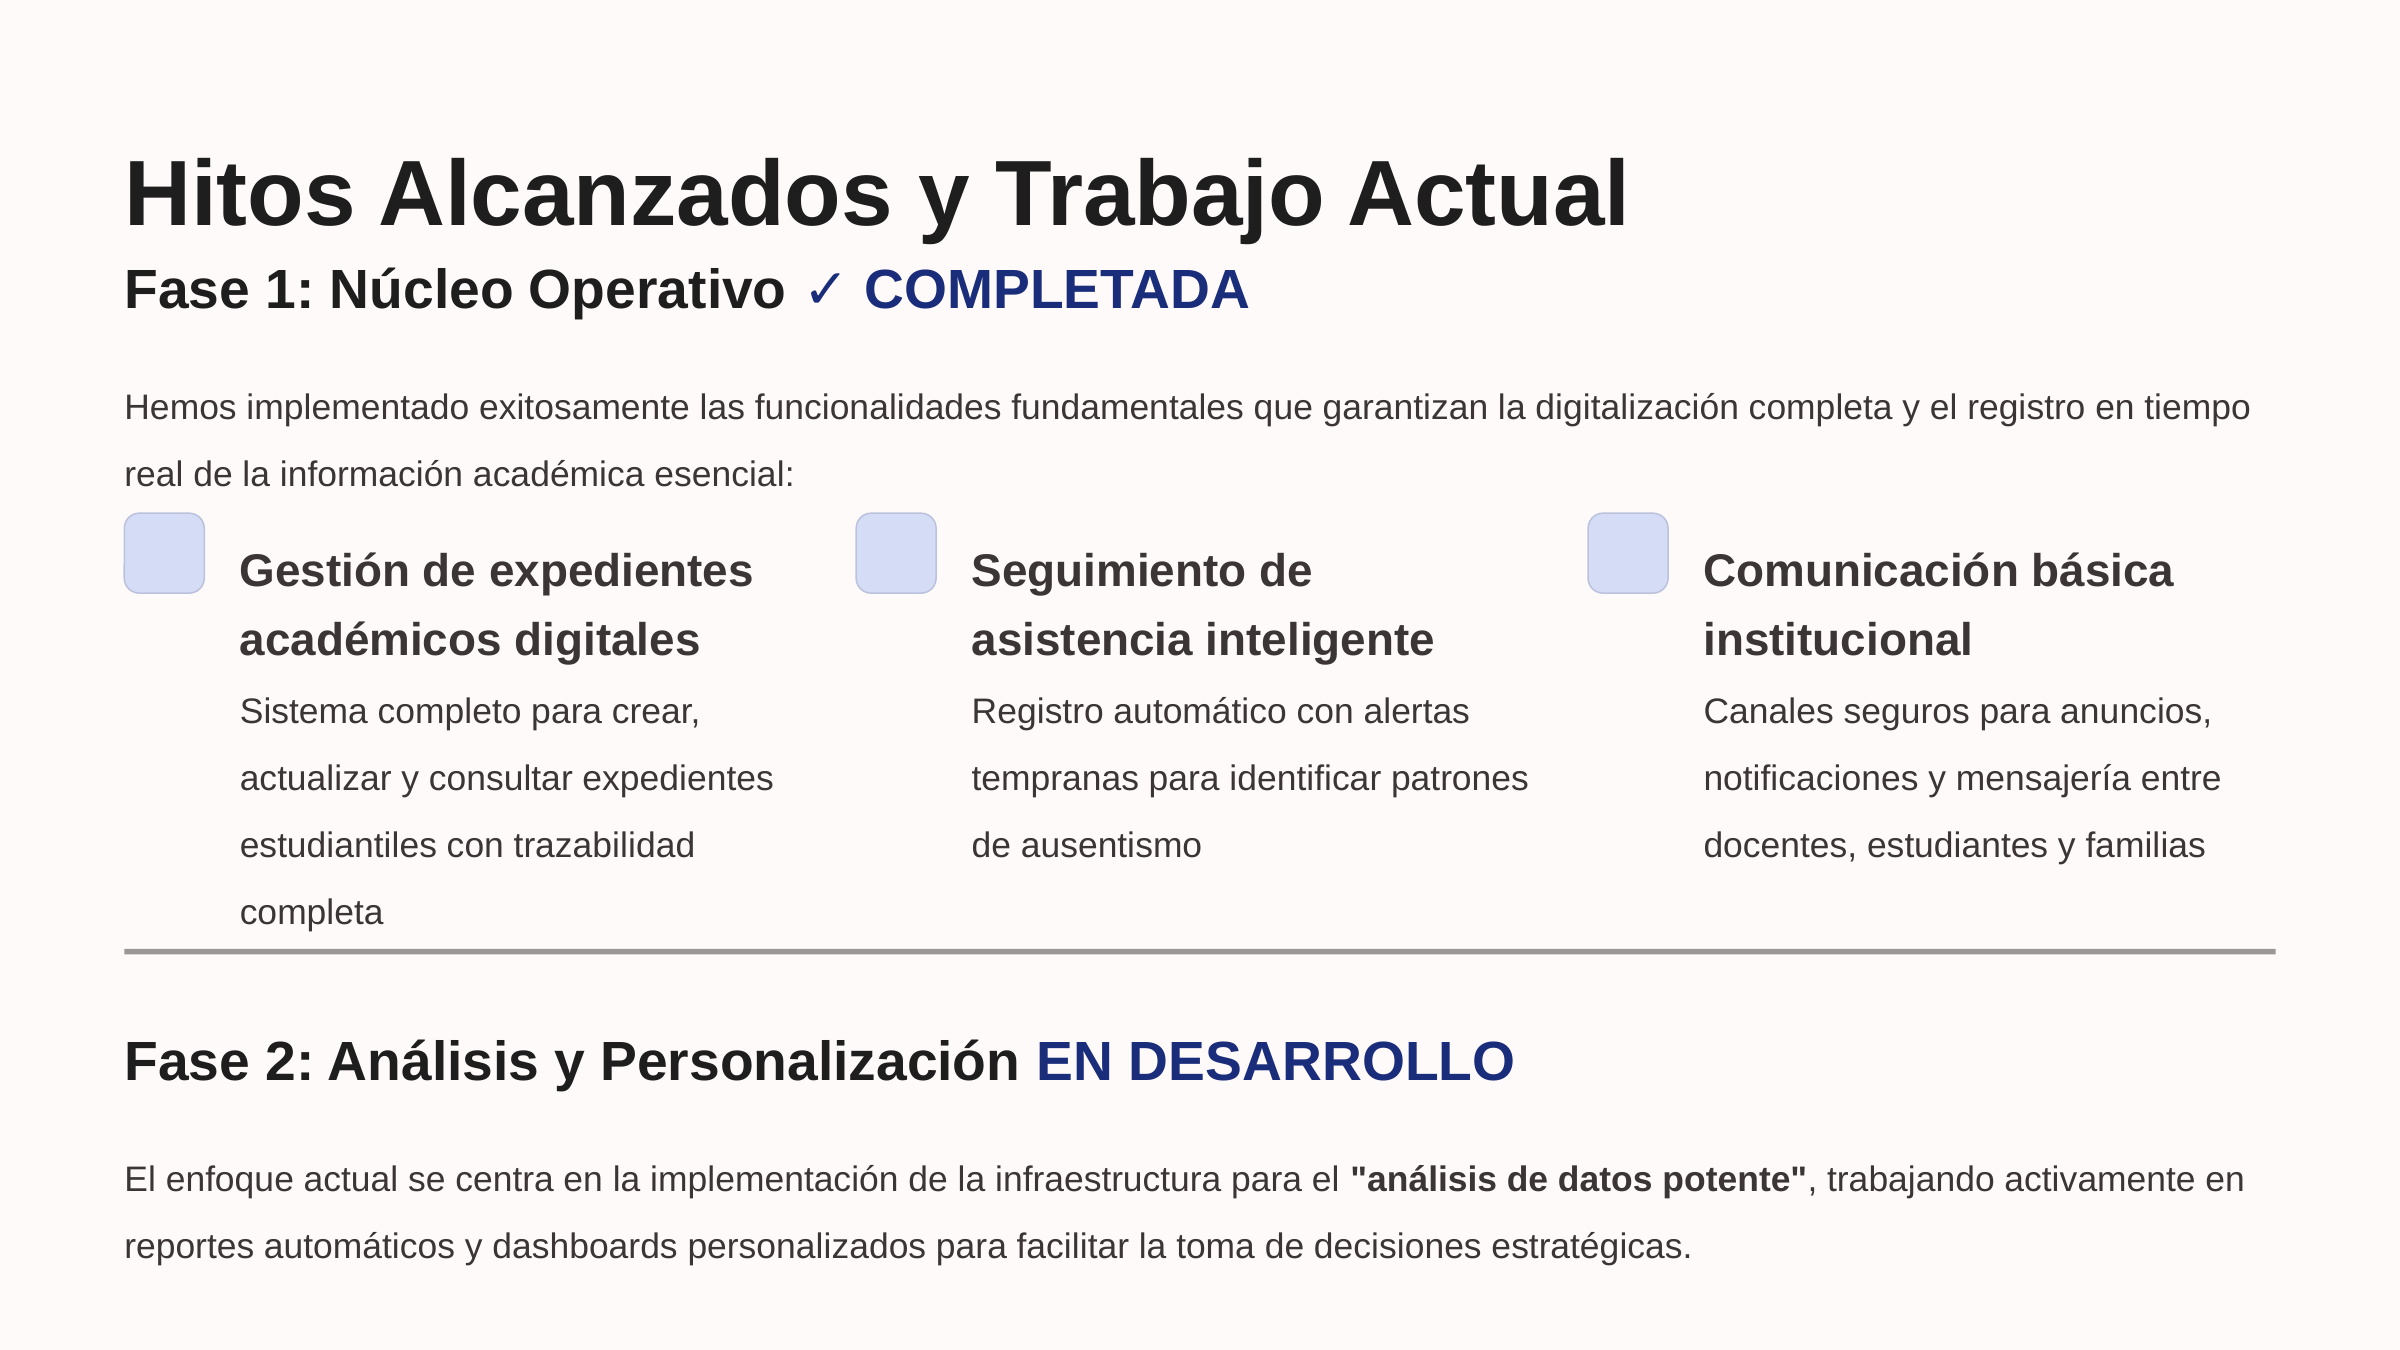

Hitos Alcanzados y Trabajo Actual
Fase 1: Núcleo Operativo ✓ COMPLETADA
Hemos implementado exitosamente las funcionalidades fundamentales que garantizan la digitalización completa y el registro en tiempo real de la información académica esencial:

Gestión de expedientes académicos digitales
Seguimiento de asistencia inteligente
Comunicación básica institucional
Sistema completo para crear, actualizar y consultar expedientes estudiantiles con trazabilidad completa
Registro automático con alertas tempranas para identificar patrones de ausentismo
Canales seguros para anuncios, notificaciones y mensajería entre docentes, estudiantes y familias

Fase 2: Análisis y Personalización EN DESARROLLO
El enfoque actual se centra en la implementación de la infraestructura para el "análisis de datos potente", trabajando activamente en reportes automáticos y dashboards personalizados para facilitar la toma de decisiones estratégicas.